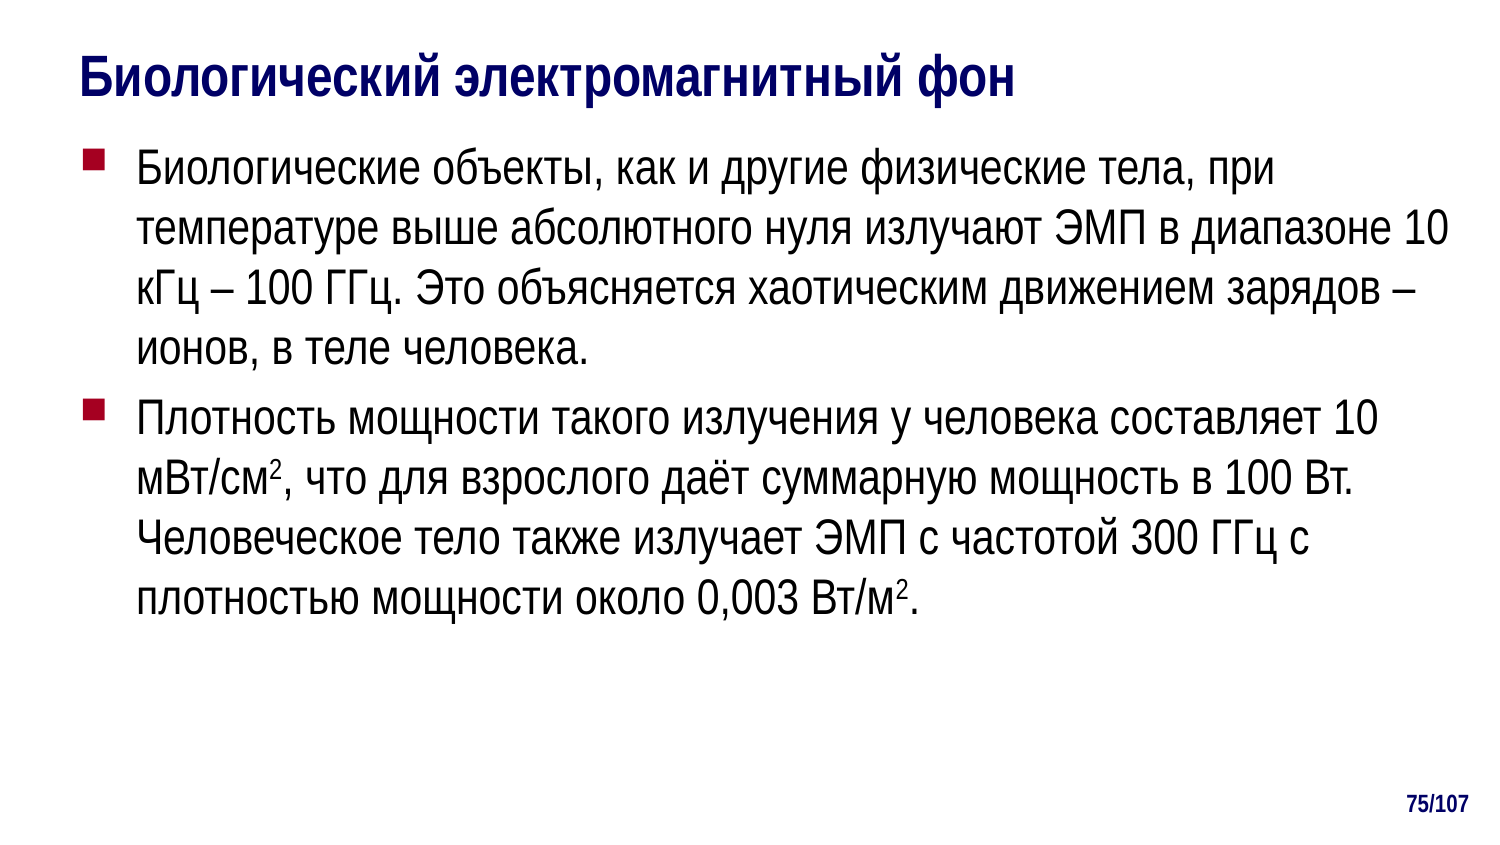

# Биологический электромагнитный фон
Биологические объекты, как и другие физические тела, при температуре выше абсолютного нуля излучают ЭМП в диапазоне 10 кГц – 100 ГГц. Это объясняется хаотическим движением зарядов – ионов, в теле человека.
Плотность мощности такого излучения у человека составляет 10 мВт/см2, что для взрослого даёт суммарную мощность в 100 Вт. Человеческое тело также излучает ЭМП с частотой 300 ГГц с плотностью мощности около 0,003 Вт/м2.